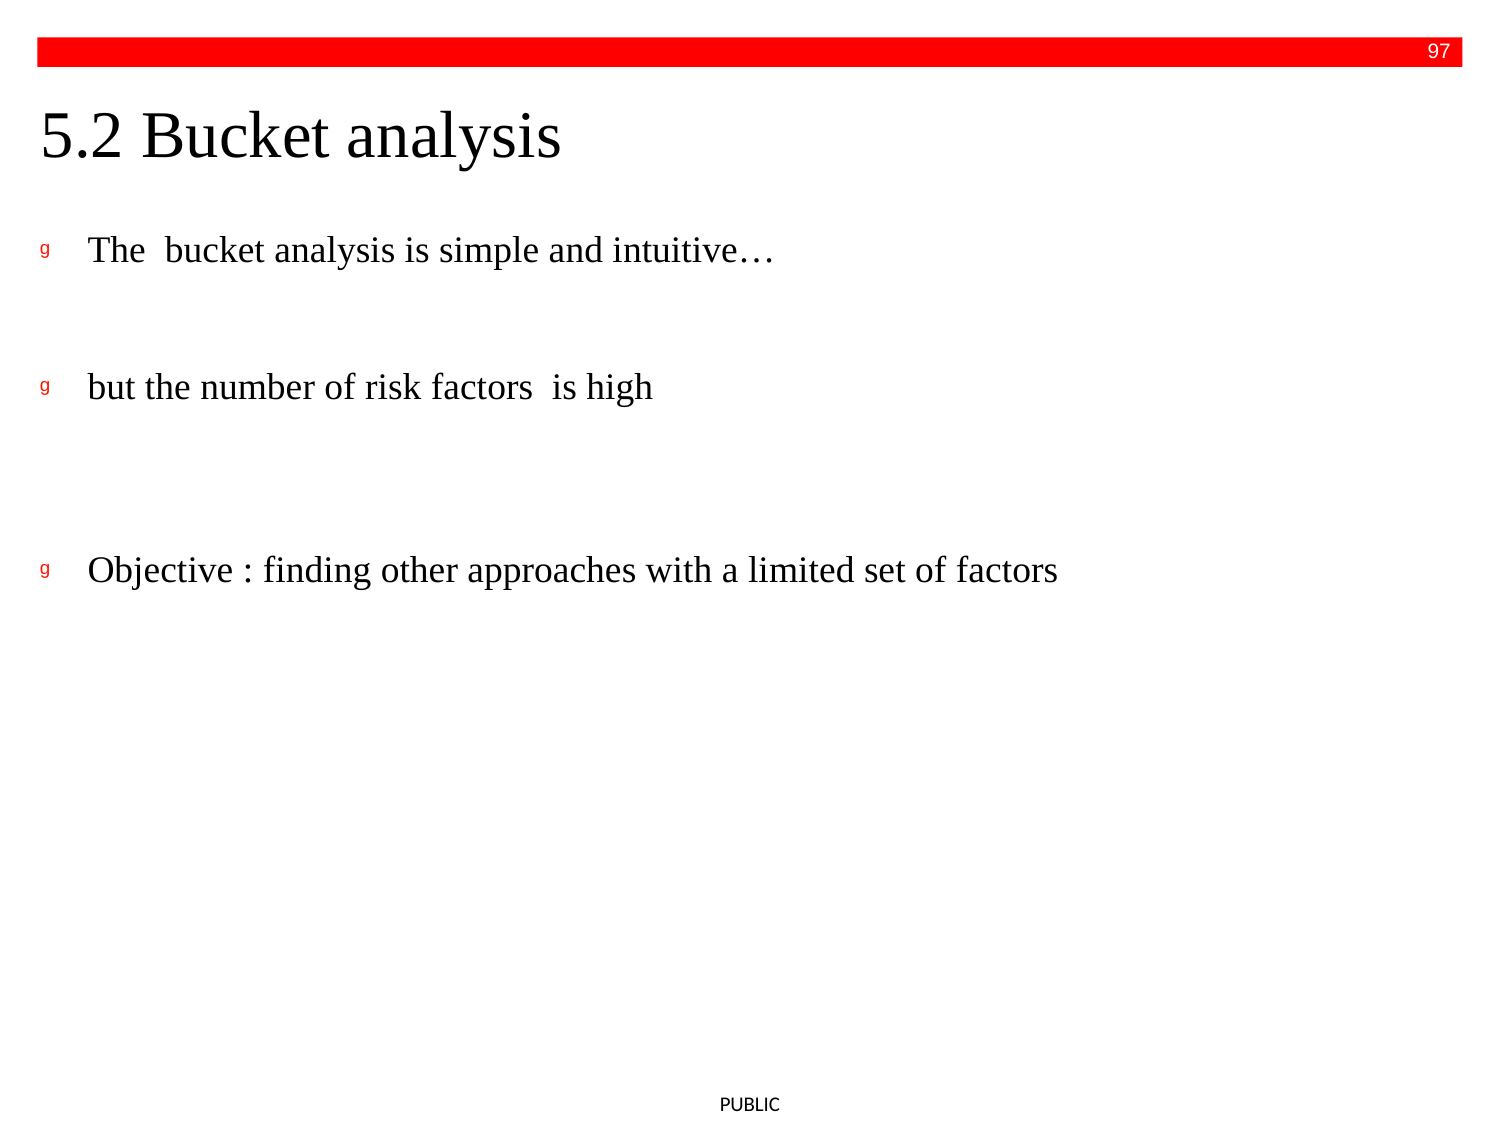

5.2 Bucket analysis
The  bucket analysis is simple and intuitive…

but the number of risk factors  is high

Objective : finding other approaches with a limited set of factors